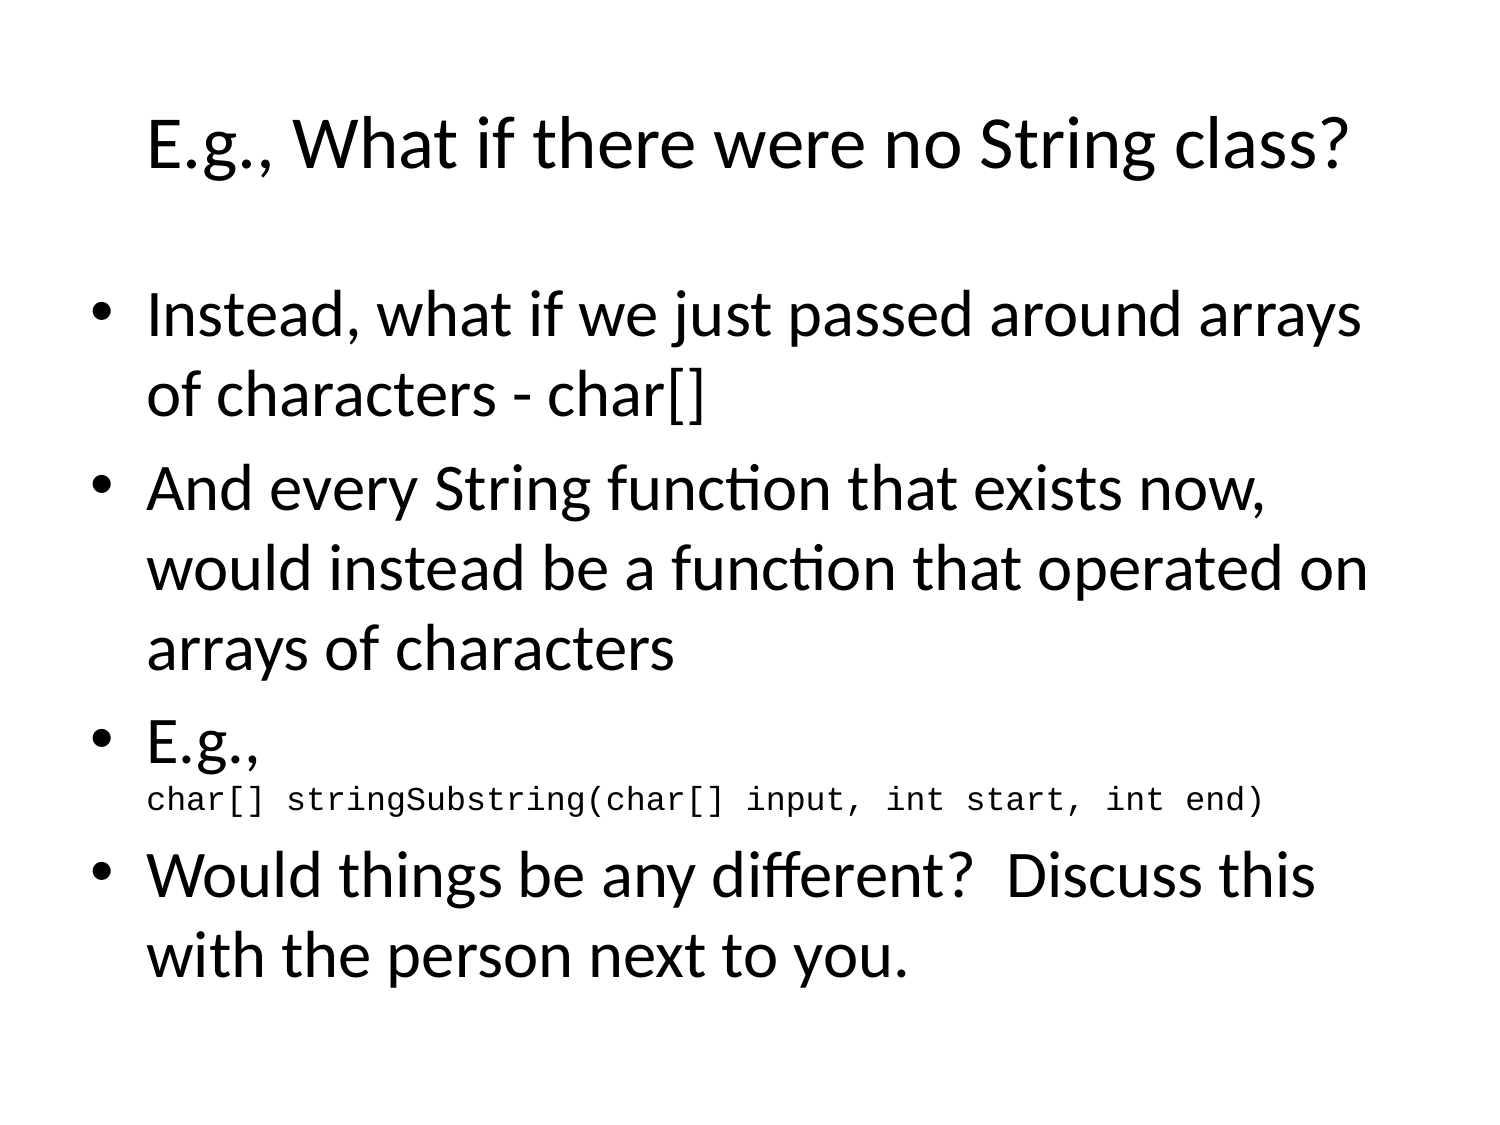

# E.g., What if there were no String class?
Instead, what if we just passed around arrays of characters - char[]
And every String function that exists now, would instead be a function that operated on arrays of characters
E.g.,
char[] stringSubstring(char[] input, int start, int end)
Would things be any different?  Discuss this with the person next to you.